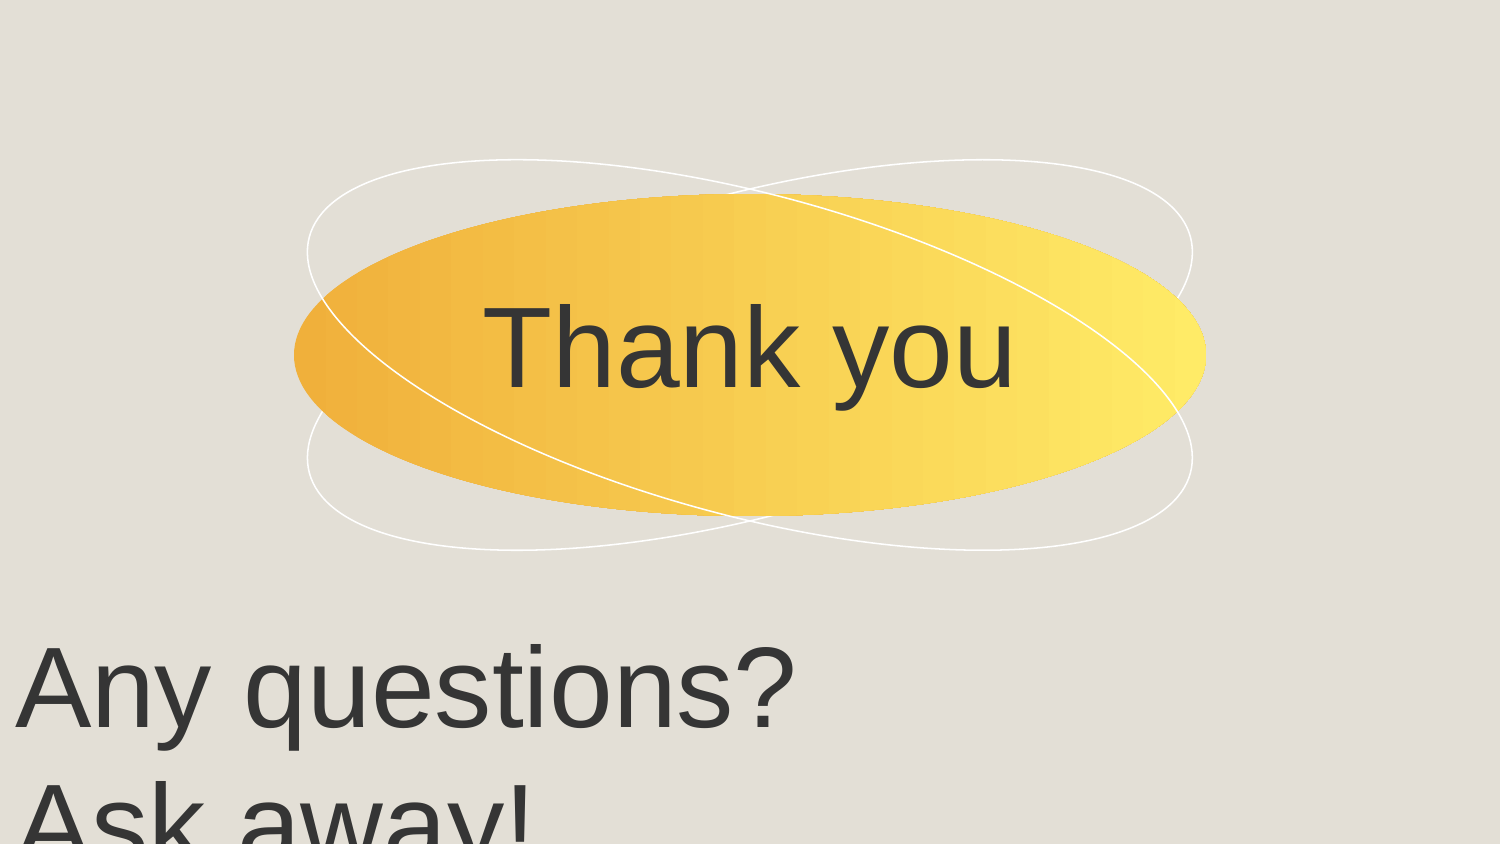

# Thank you
Any questions?
Ask away!